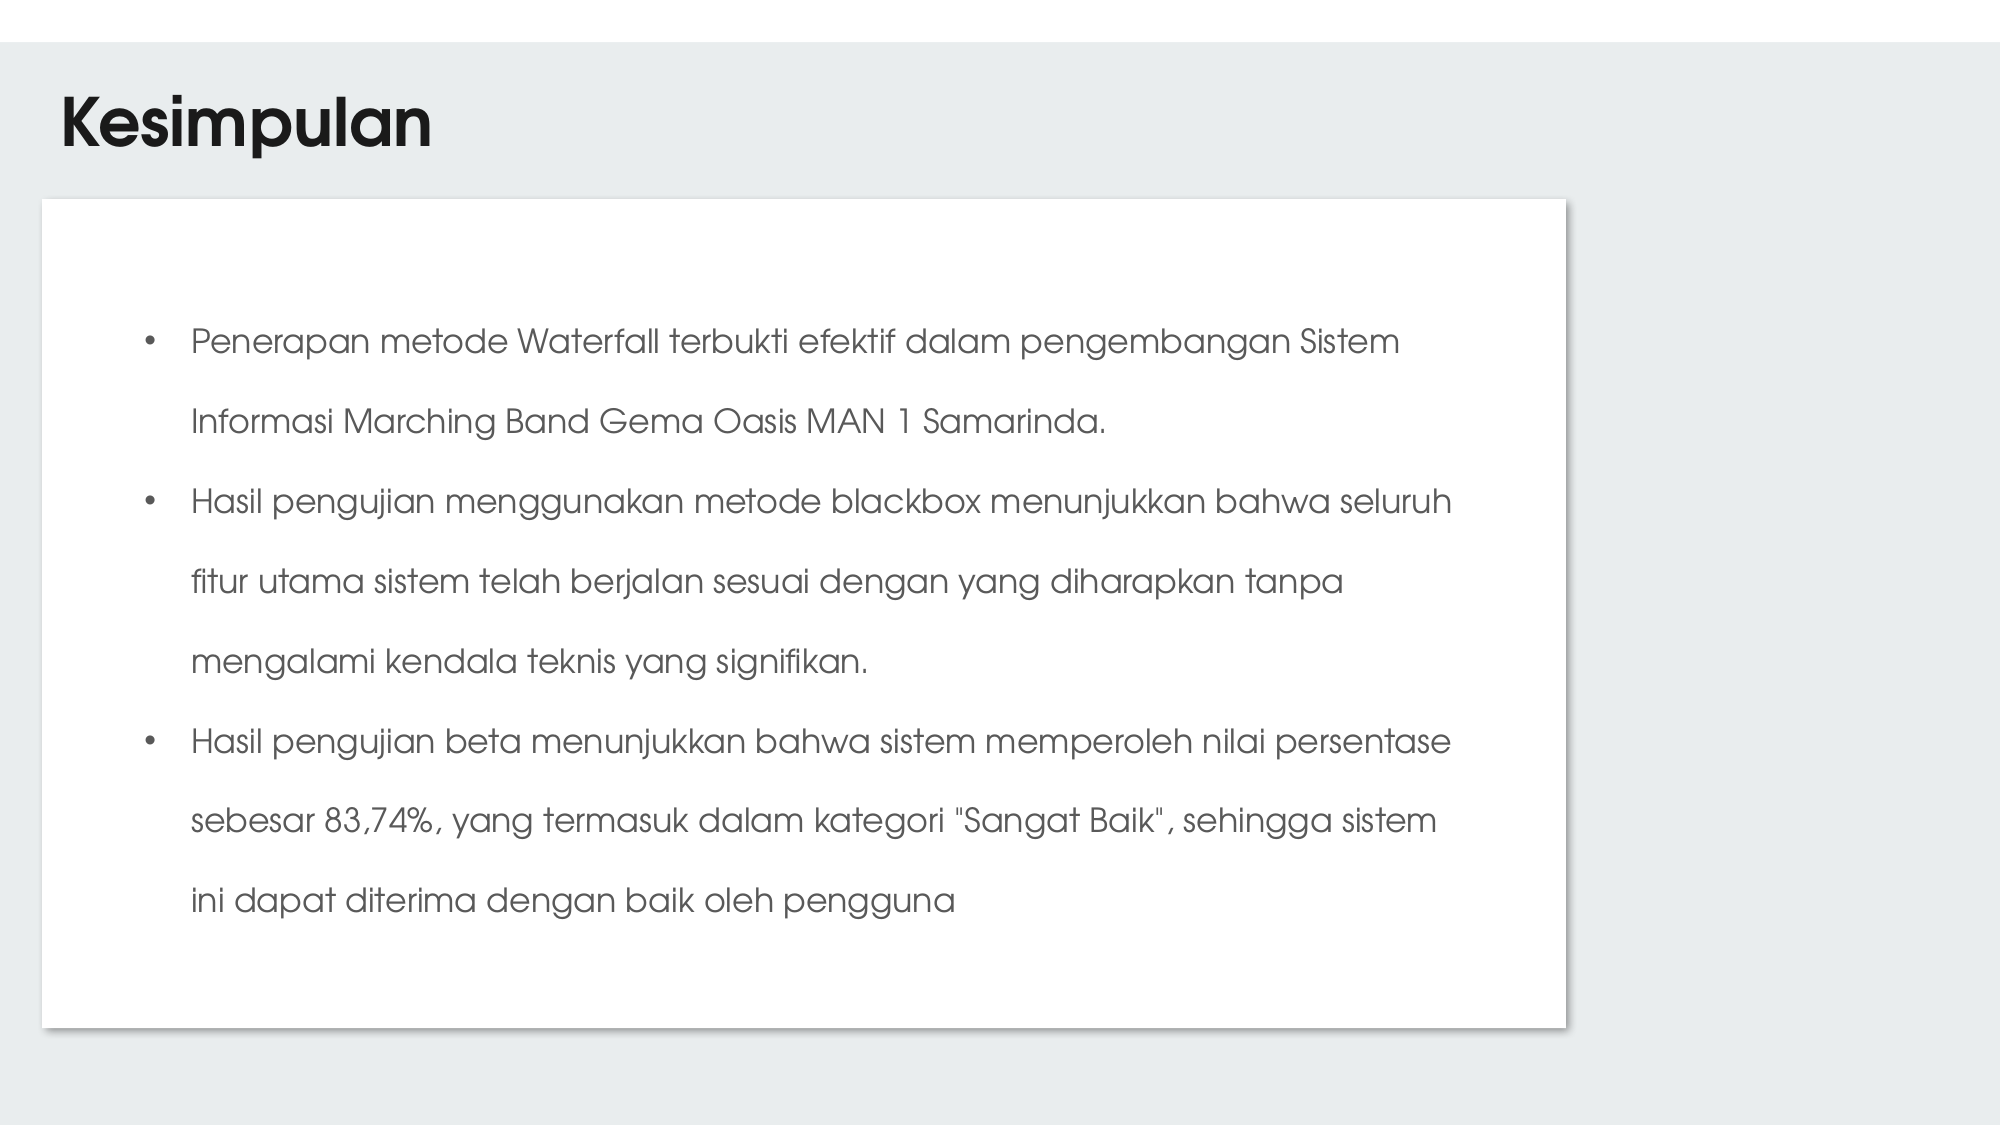

Kesimpulan

Penerapan metode Waterfall terbukti efektif dalam pengembangan Sistem Informasi Marching Band Gema Oasis MAN 1 Samarinda.
Hasil pengujian menggunakan metode blackbox menunjukkan bahwa seluruh fitur utama sistem telah berjalan sesuai dengan yang diharapkan tanpa mengalami kendala teknis yang signifikan.
Hasil pengujian beta menunjukkan bahwa sistem memperoleh nilai persentase sebesar 83,74%, yang termasuk dalam kategori "Sangat Baik", sehingga sistem ini dapat diterima dengan baik oleh pengguna